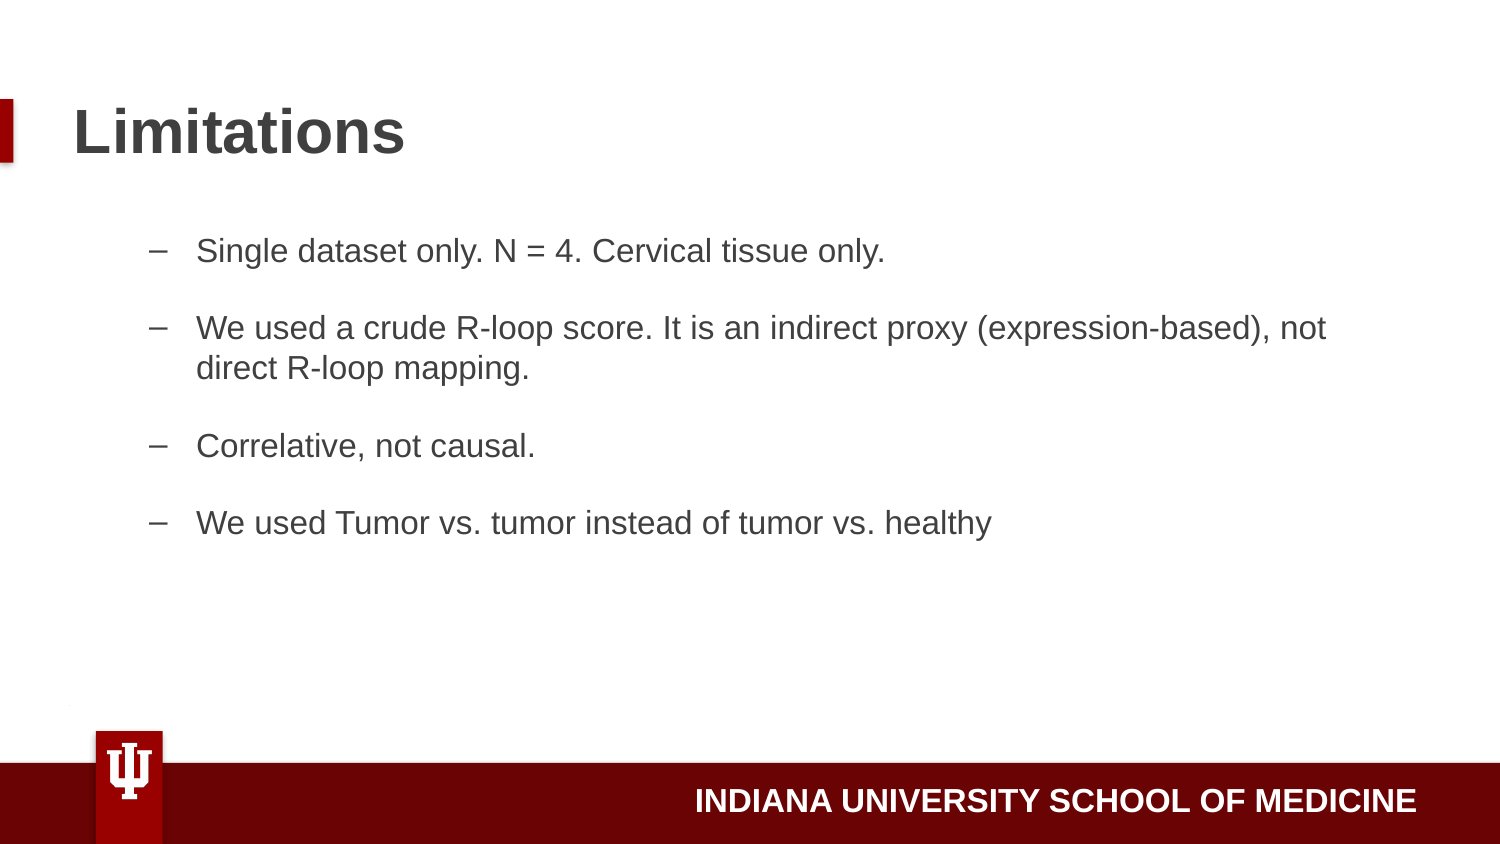

# Limitations
Single dataset only. N = 4. Cervical tissue only.
We used a crude R-loop score. It is an indirect proxy (expression-based), not direct R-loop mapping.
Correlative, not causal.
We used Tumor vs. tumor instead of tumor vs. healthy